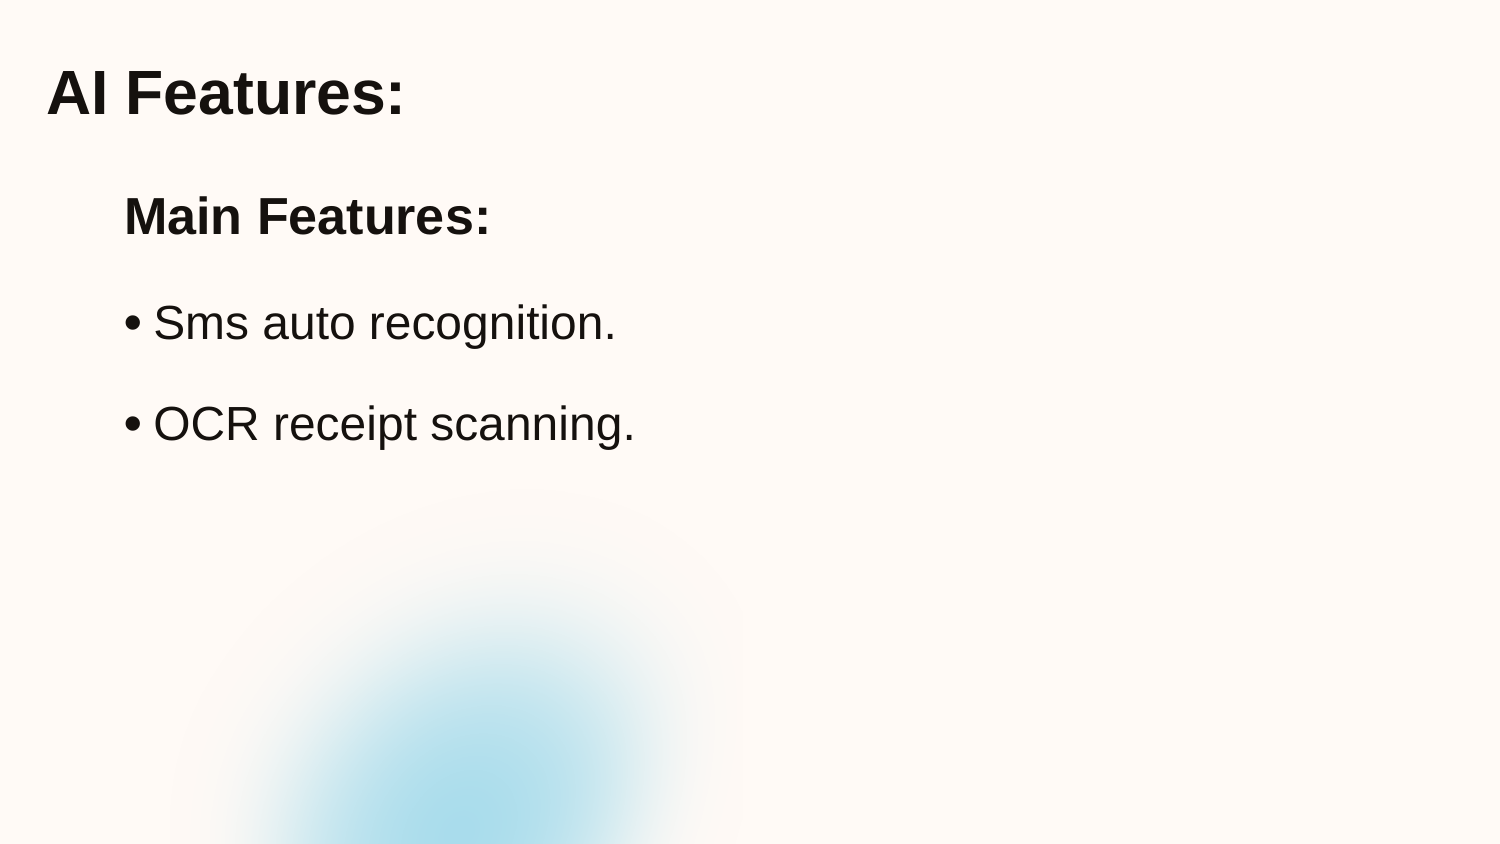

# AI Features:
Main Features:

• Sms auto recognition.

• OCR receipt scanning.